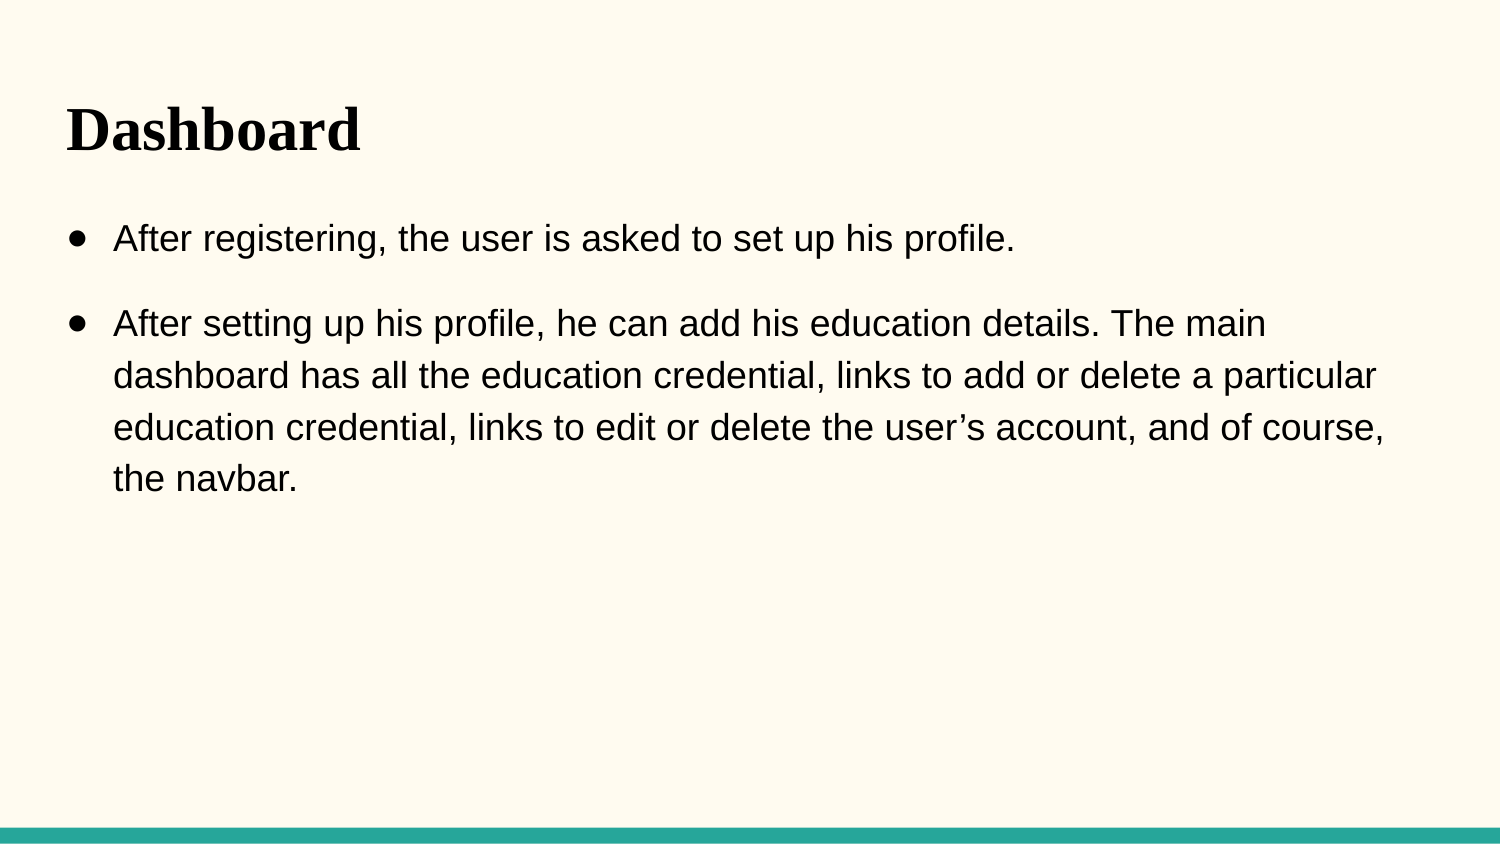

# Dashboard
After registering, the user is asked to set up his profile.
After setting up his profile, he can add his education details. The main dashboard has all the education credential, links to add or delete a particular education credential, links to edit or delete the user’s account, and of course, the navbar.